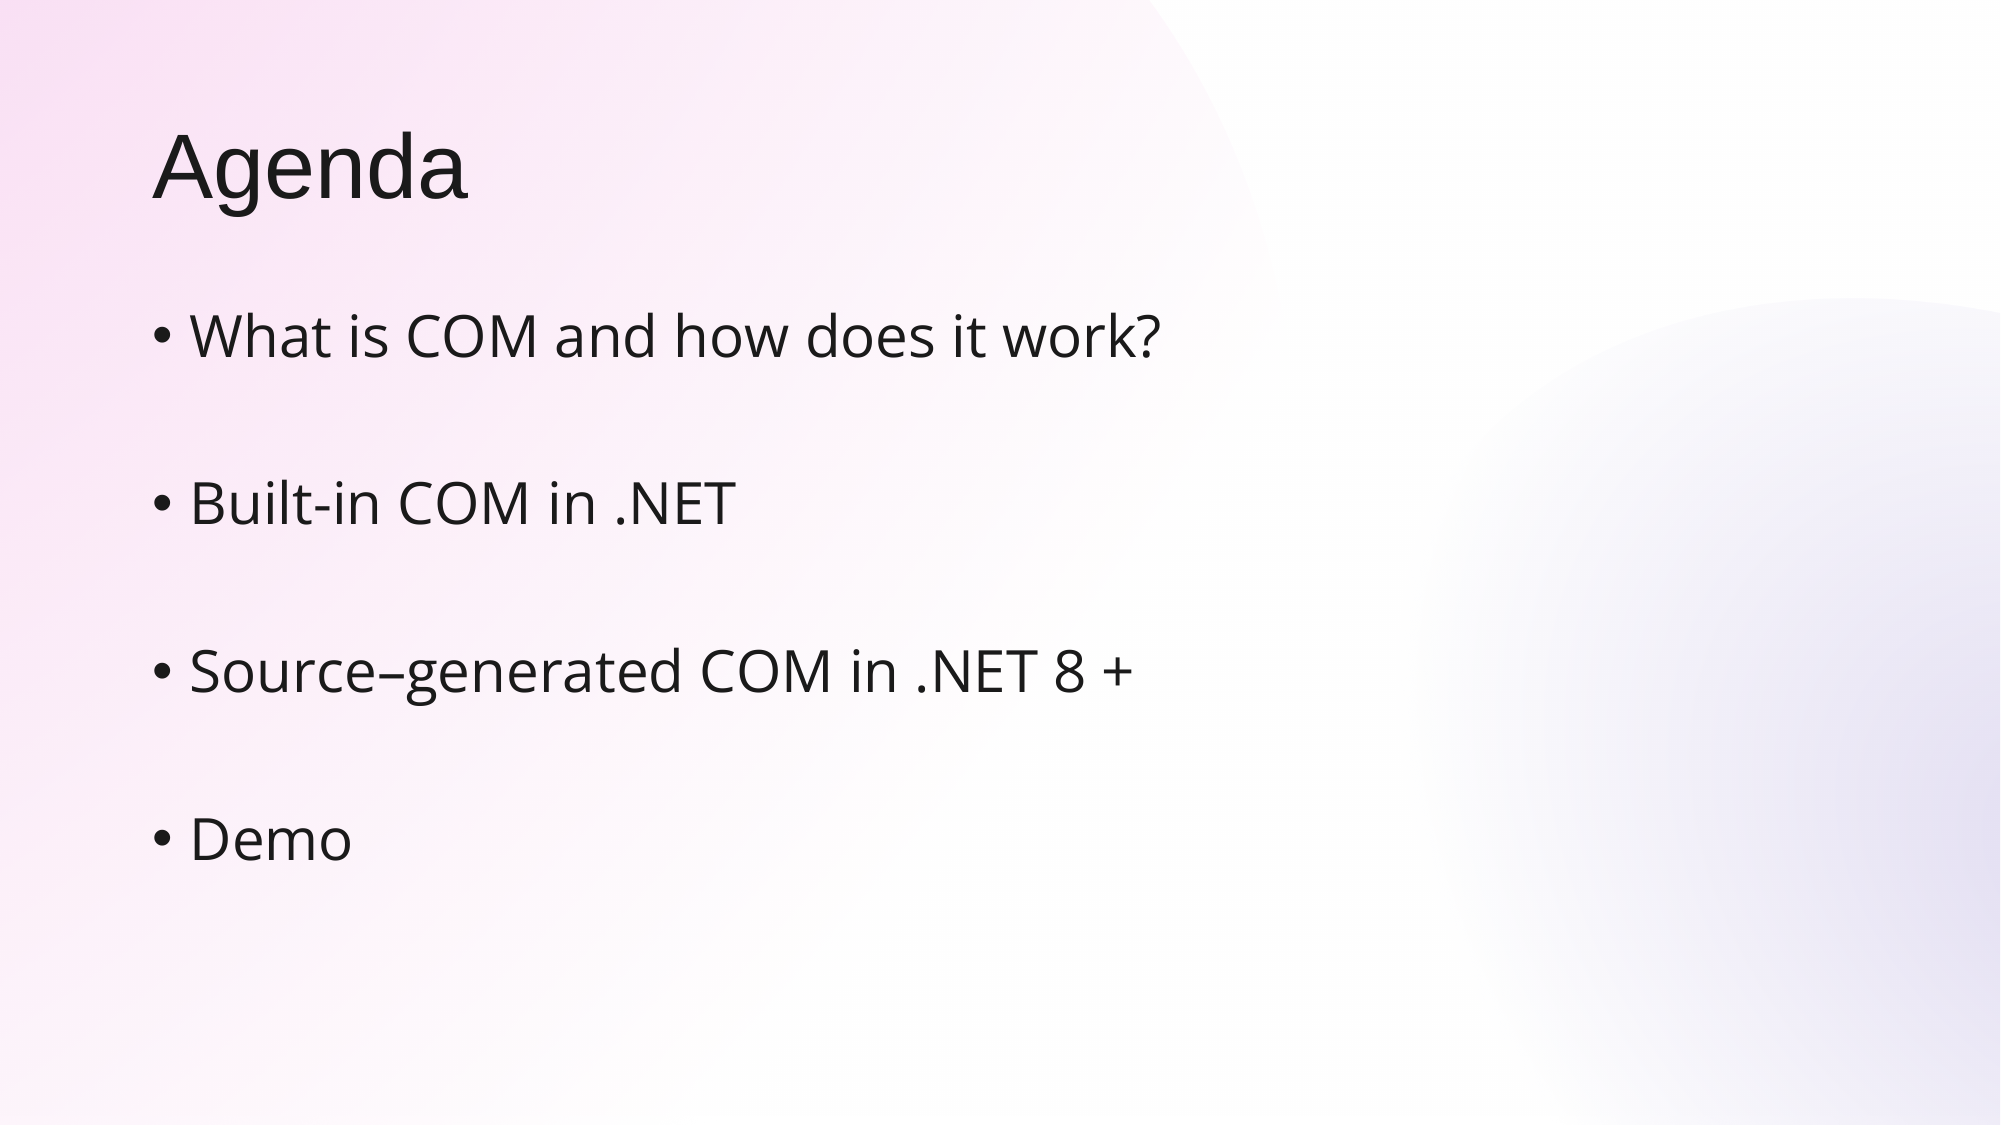

# Agenda
What is COM and how does it work?

Built-in COM in .NET

Source–generated COM in .NET 8 +

Demo